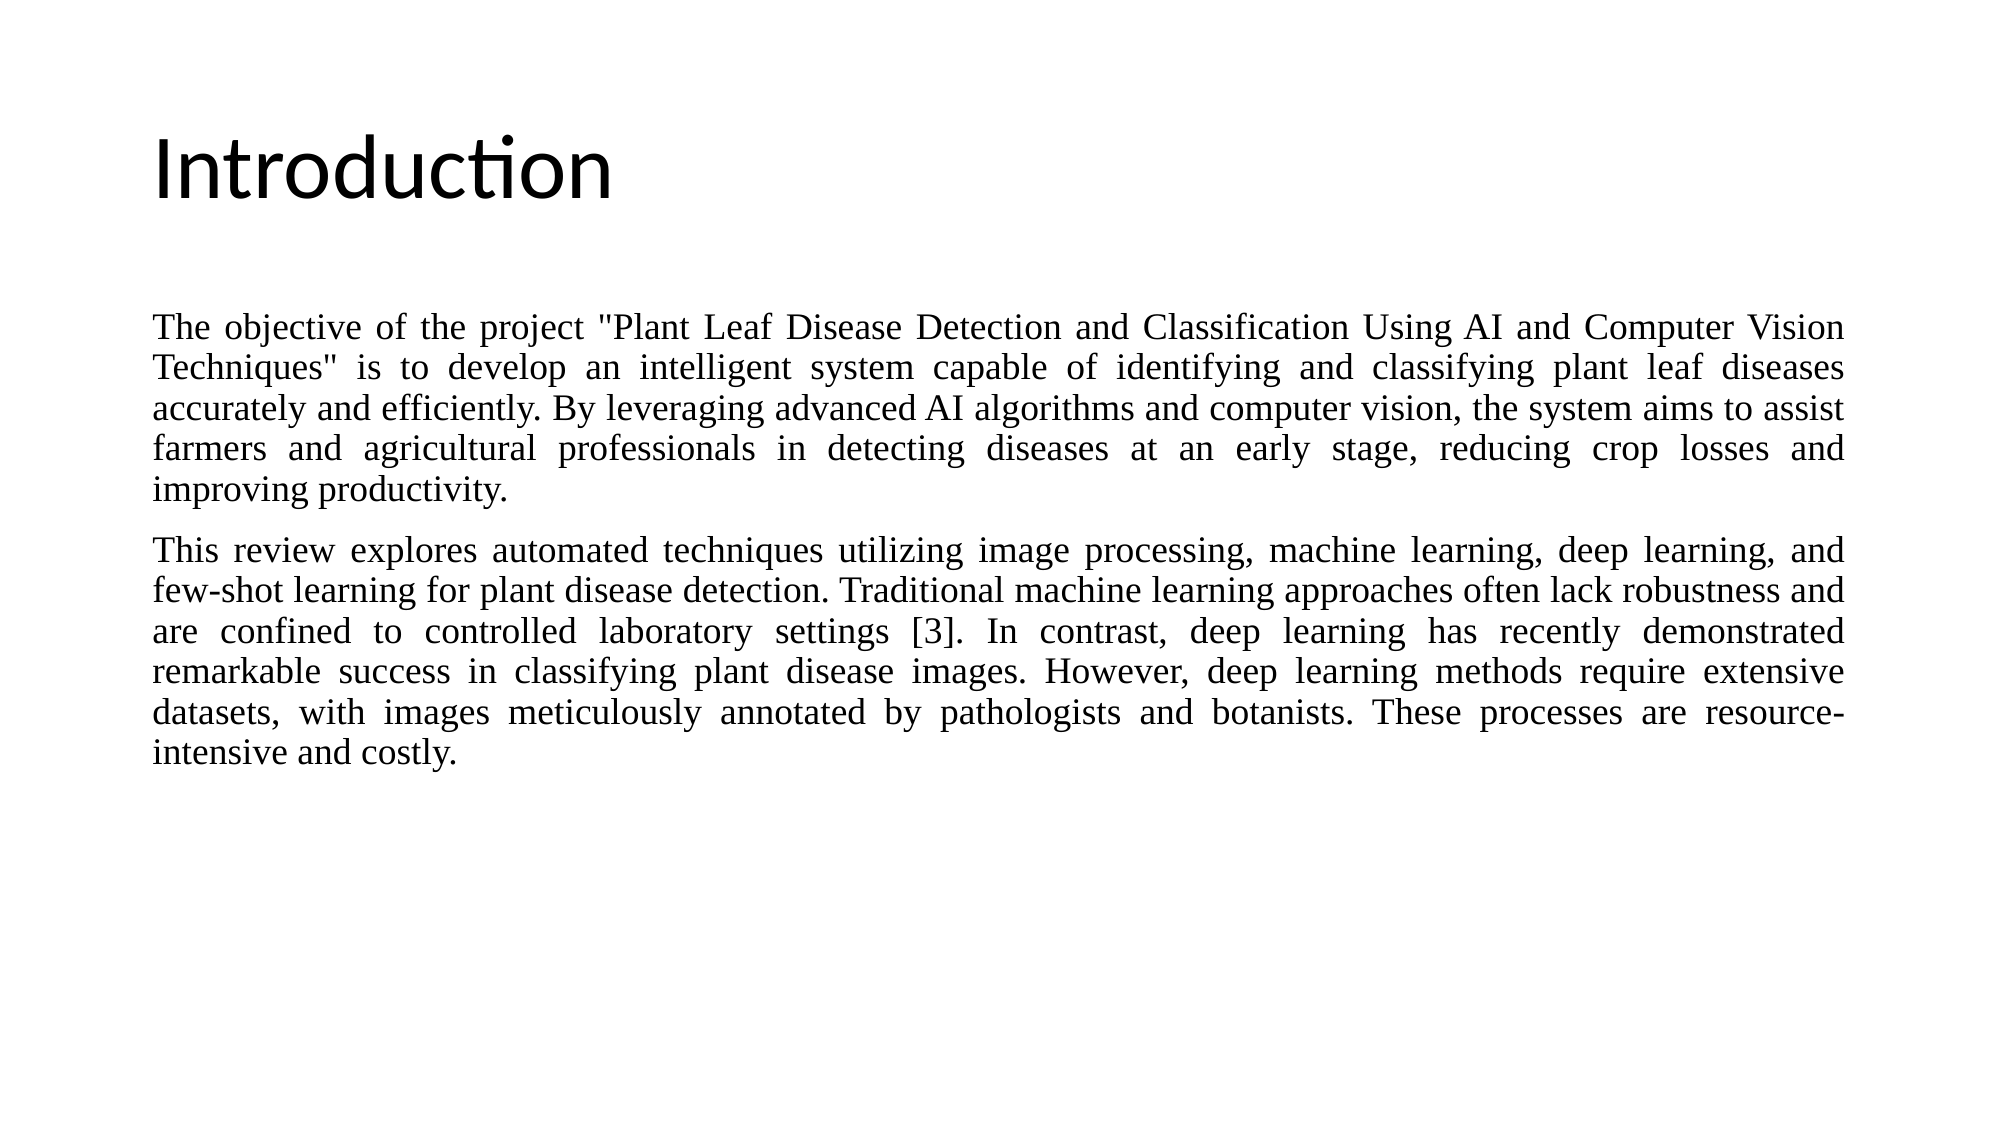

# Introduction
The objective of the project "Plant Leaf Disease Detection and Classification Using AI and Computer Vision Techniques" is to develop an intelligent system capable of identifying and classifying plant leaf diseases accurately and efficiently. By leveraging advanced AI algorithms and computer vision, the system aims to assist farmers and agricultural professionals in detecting diseases at an early stage, reducing crop losses and improving productivity.
This review explores automated techniques utilizing image processing, machine learning, deep learning, and few-shot learning for plant disease detection. Traditional machine learning approaches often lack robustness and are confined to controlled laboratory settings [3]. In contrast, deep learning has recently demonstrated remarkable success in classifying plant disease images. However, deep learning methods require extensive datasets, with images meticulously annotated by pathologists and botanists. These processes are resource-intensive and costly.